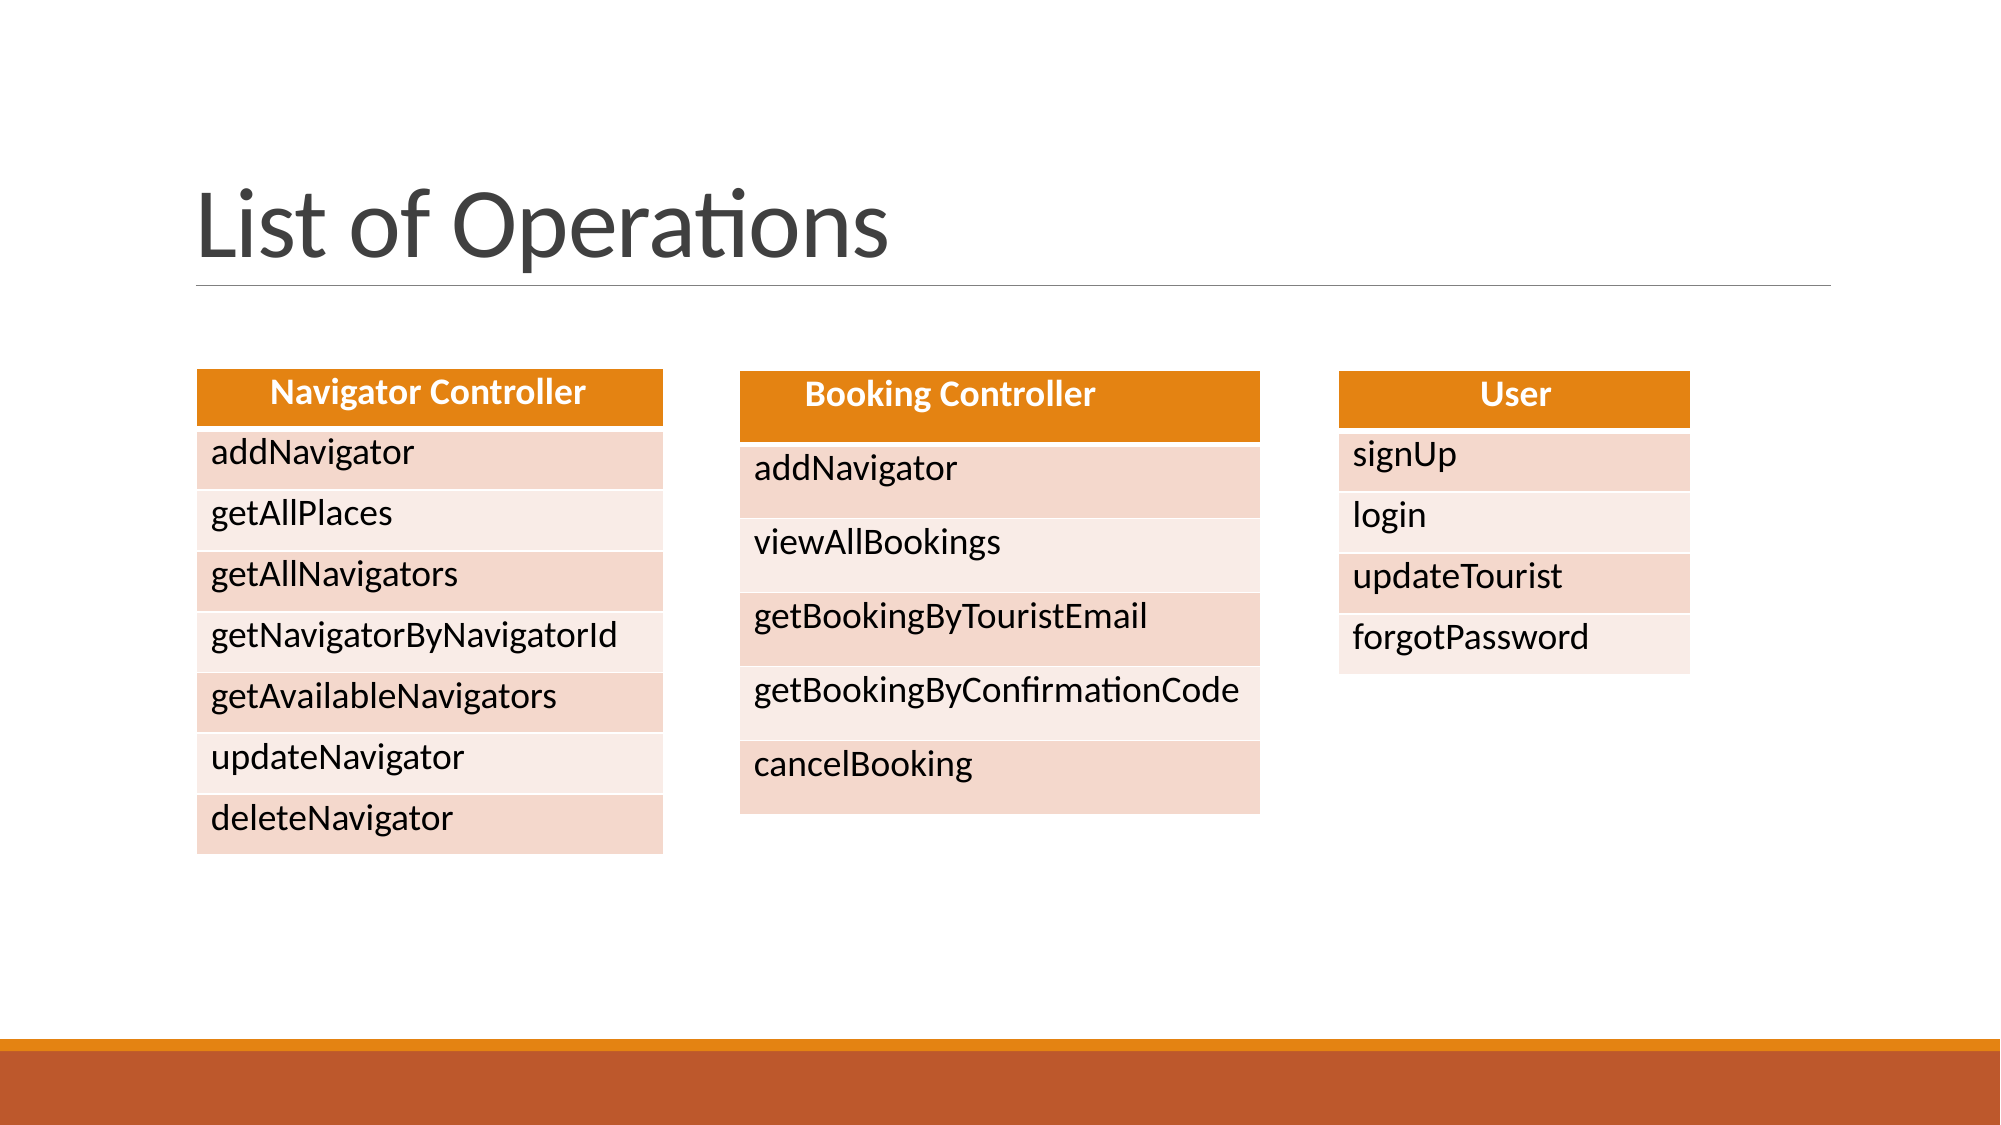

# List of Operations
| Navigator Controller |
| --- |
| addNavigator |
| getAllPlaces |
| getAllNavigators |
| getNavigatorByNavigatorId |
| getAvailableNavigators |
| updateNavigator |
| deleteNavigator |
| Booking Controller |
| --- |
| addNavigator |
| viewAllBookings |
| getBookingByTouristEmail |
| getBookingByConfirmationCode |
| cancelBooking |
| User |
| --- |
| signUp |
| login |
| updateTourist |
| forgotPassword |